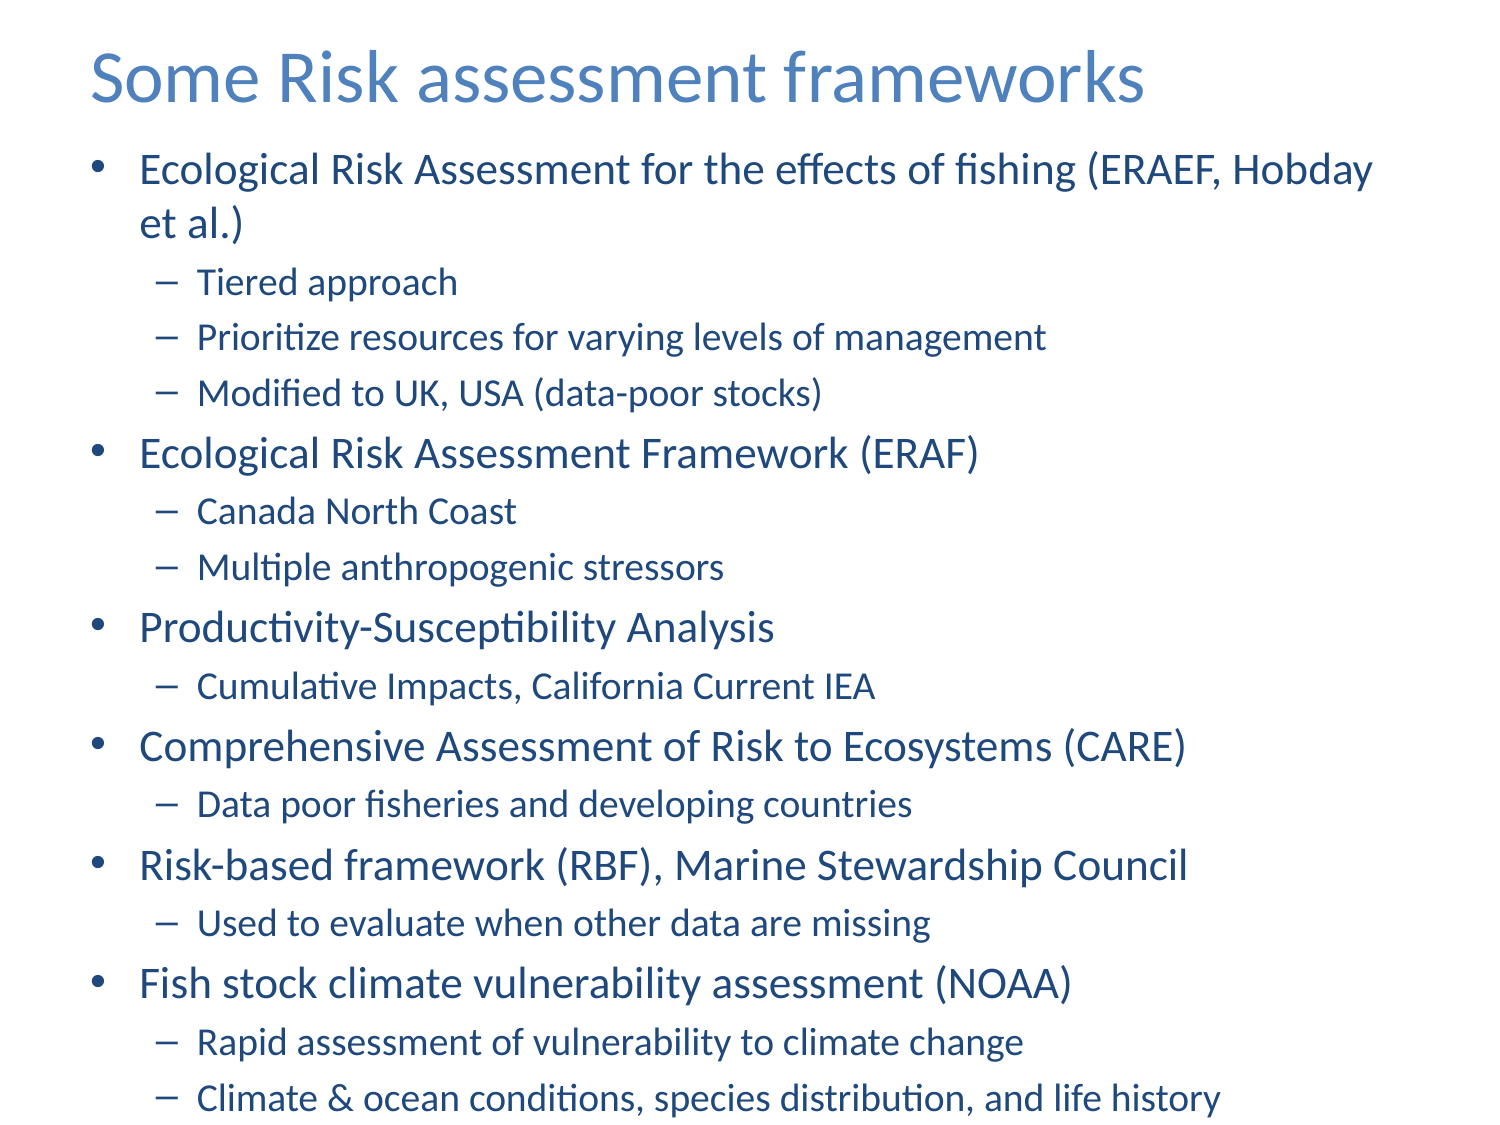

# Some Risk assessment frameworks
Ecological Risk Assessment for the effects of fishing (ERAEF, Hobday et al.)
Tiered approach
Prioritize resources for varying levels of management
Modified to UK, USA (data-poor stocks)
Ecological Risk Assessment Framework (ERAF)
Canada North Coast
Multiple anthropogenic stressors
Productivity-Susceptibility Analysis
Cumulative Impacts, California Current IEA
Comprehensive Assessment of Risk to Ecosystems (CARE)
Data poor fisheries and developing countries
Risk-based framework (RBF), Marine Stewardship Council
Used to evaluate when other data are missing
Fish stock climate vulnerability assessment (NOAA)
Rapid assessment of vulnerability to climate change
Climate & ocean conditions, species distribution, and life history